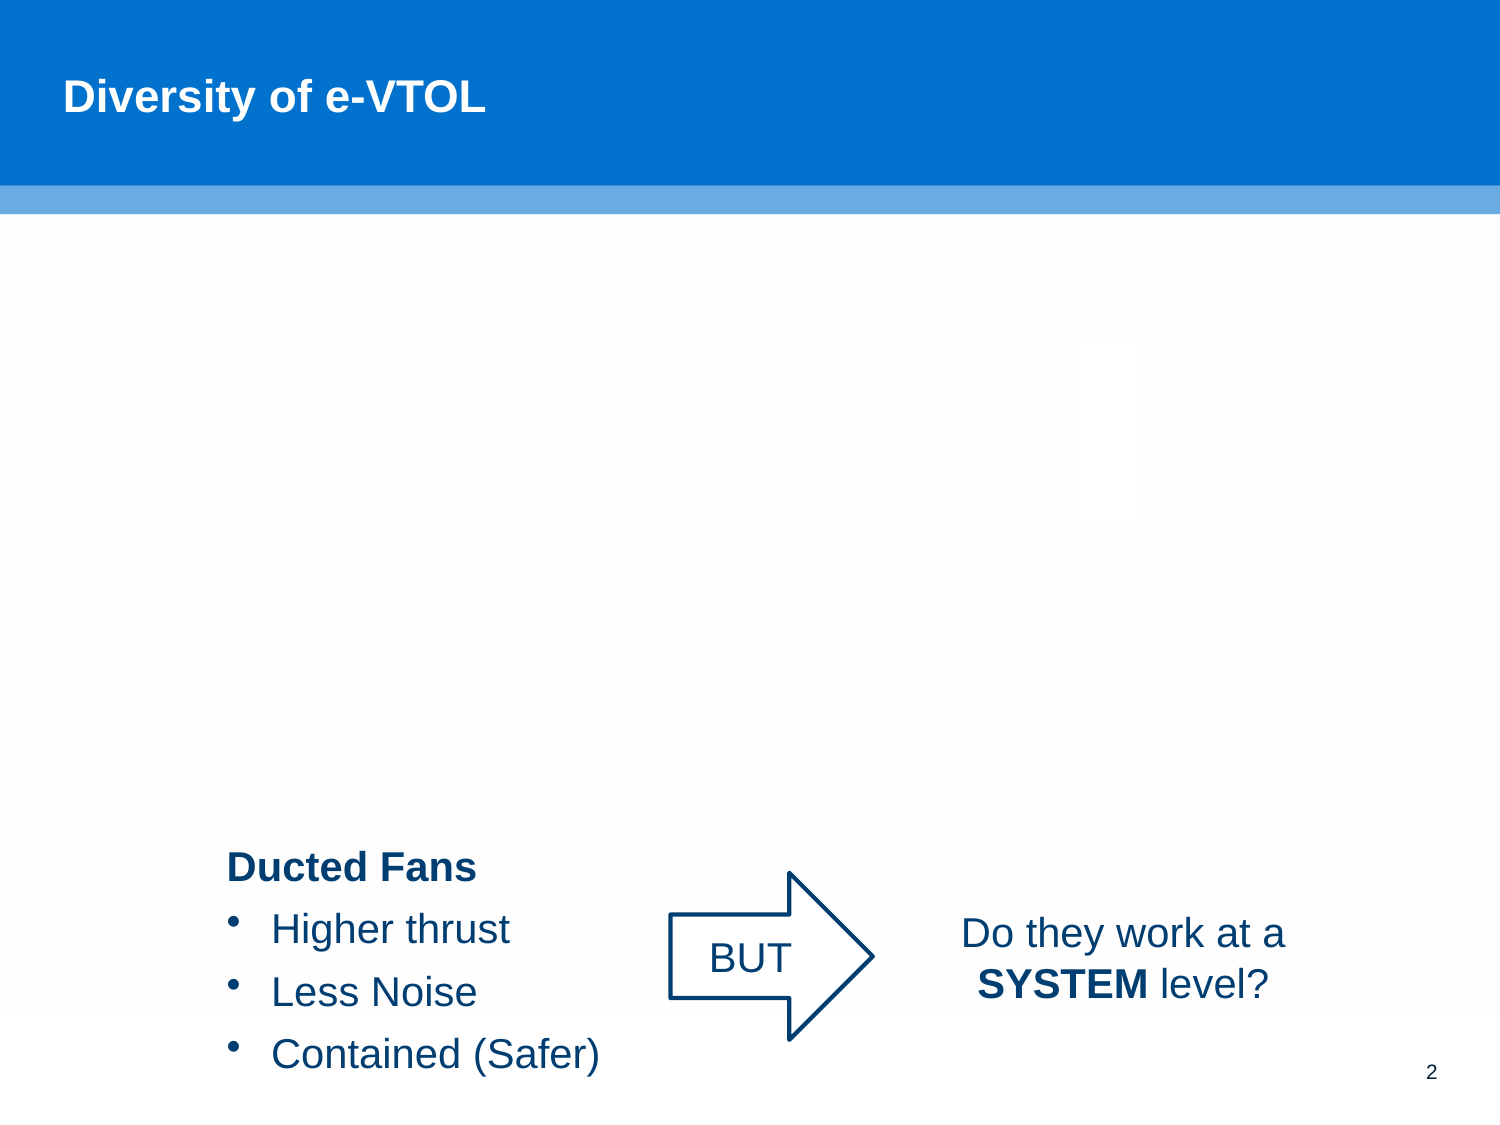

Diversity of e-VTOL

Ducted Fans
Higher thrust
Less Noise
Contained (Safer)

Do they work at a SYSTEM level?
BUT
2